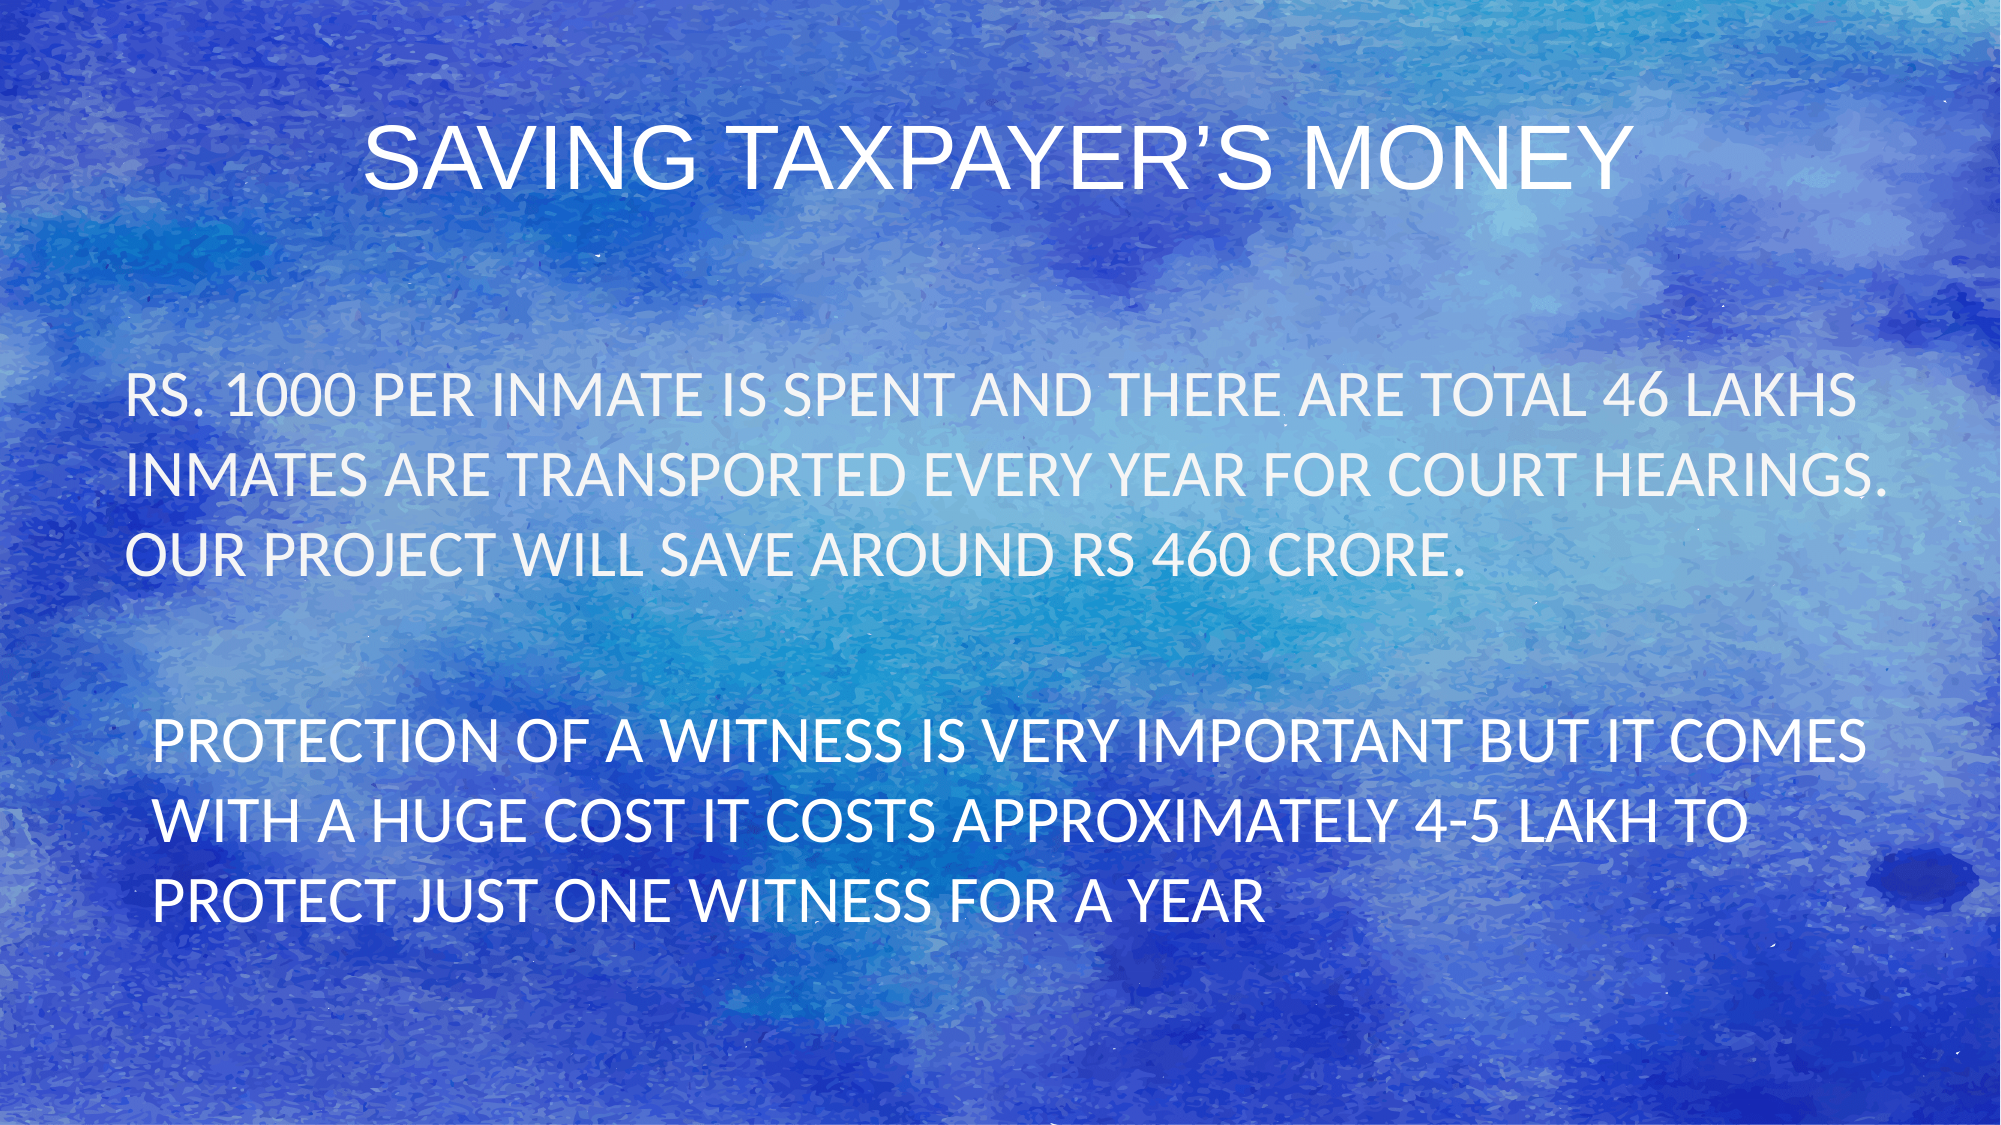

SAVING TAXPAYER’S MONEY

RS. 1000 PER INMATE IS SPENT AND THERE ARE TOTAL 46 LAKHS INMATES ARE TRANSPORTED EVERY YEAR FOR COURT HEARINGS. OUR PROJECT WILL SAVE AROUND RS 460 CRORE.
PROTECTION OF A WITNESS IS VERY IMPORTANT BUT IT COMES
WITH A HUGE COST IT COSTS APPROXIMATELY 4-5 LAKH TO
PROTECT JUST ONE WITNESS FOR A YEAR